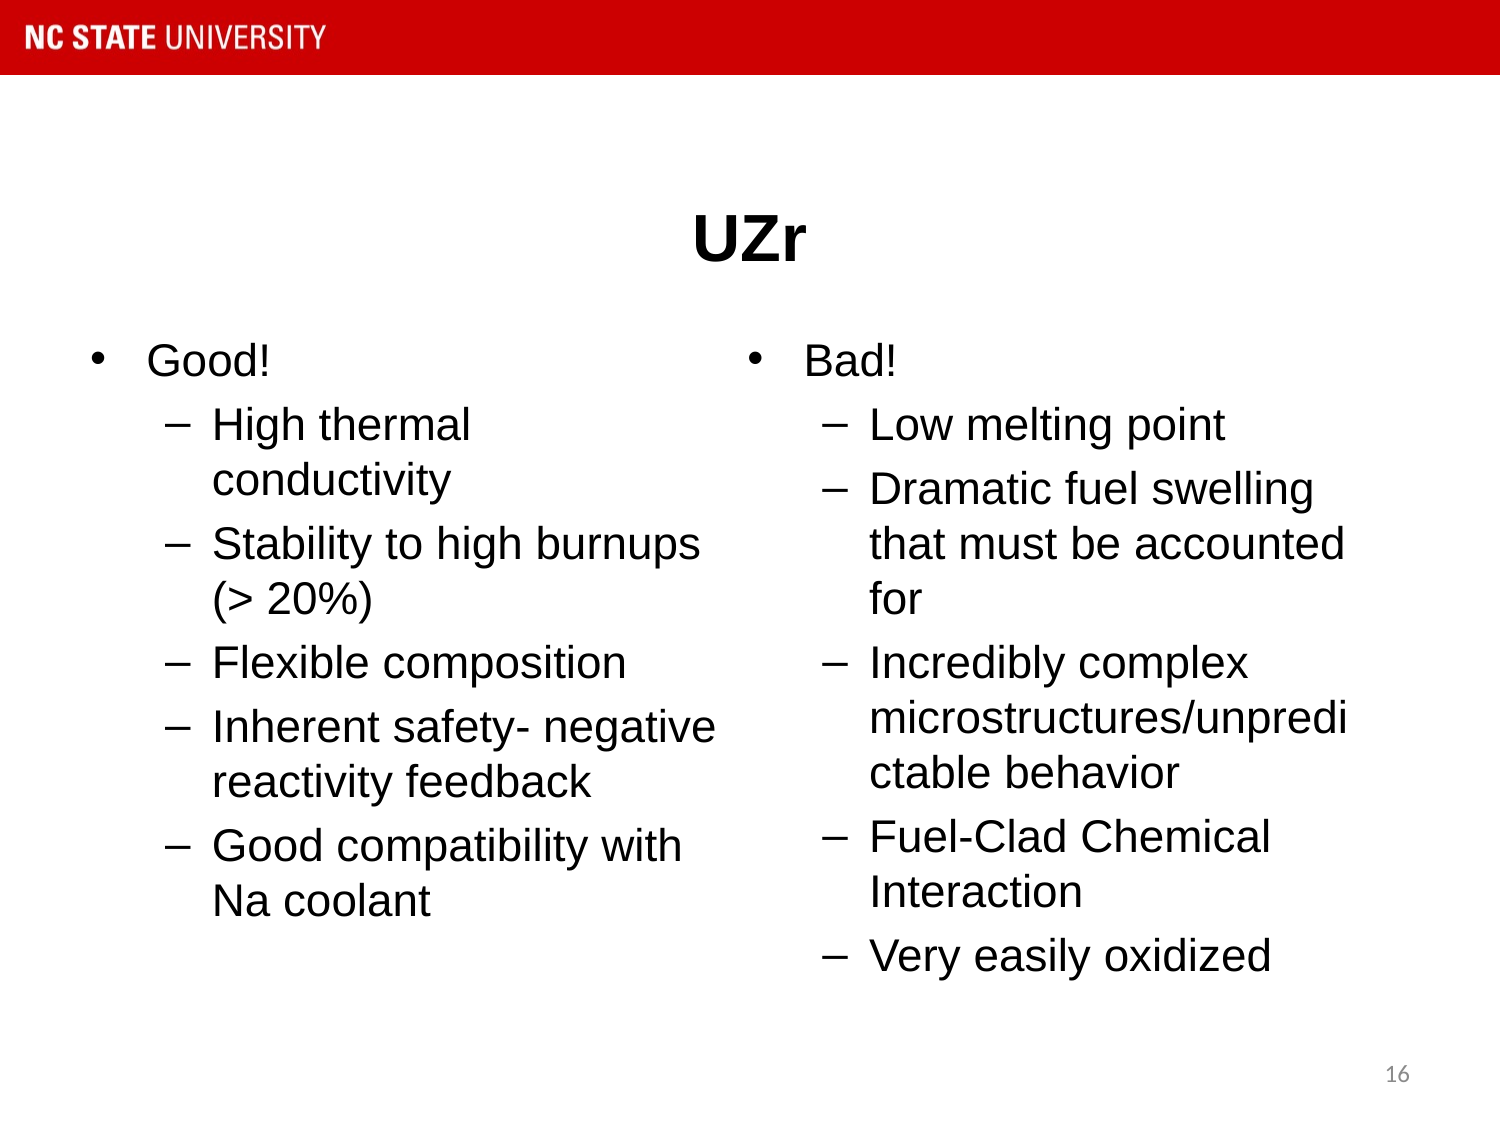

# UZr
Good!
High thermal conductivity
Stability to high burnups (> 20%)
Flexible composition
Inherent safety- negative reactivity feedback
Good compatibility with Na coolant
Bad!
Low melting point
Dramatic fuel swelling that must be accounted for
Incredibly complex microstructures/unpredictable behavior
Fuel-Clad Chemical Interaction
Very easily oxidized

16